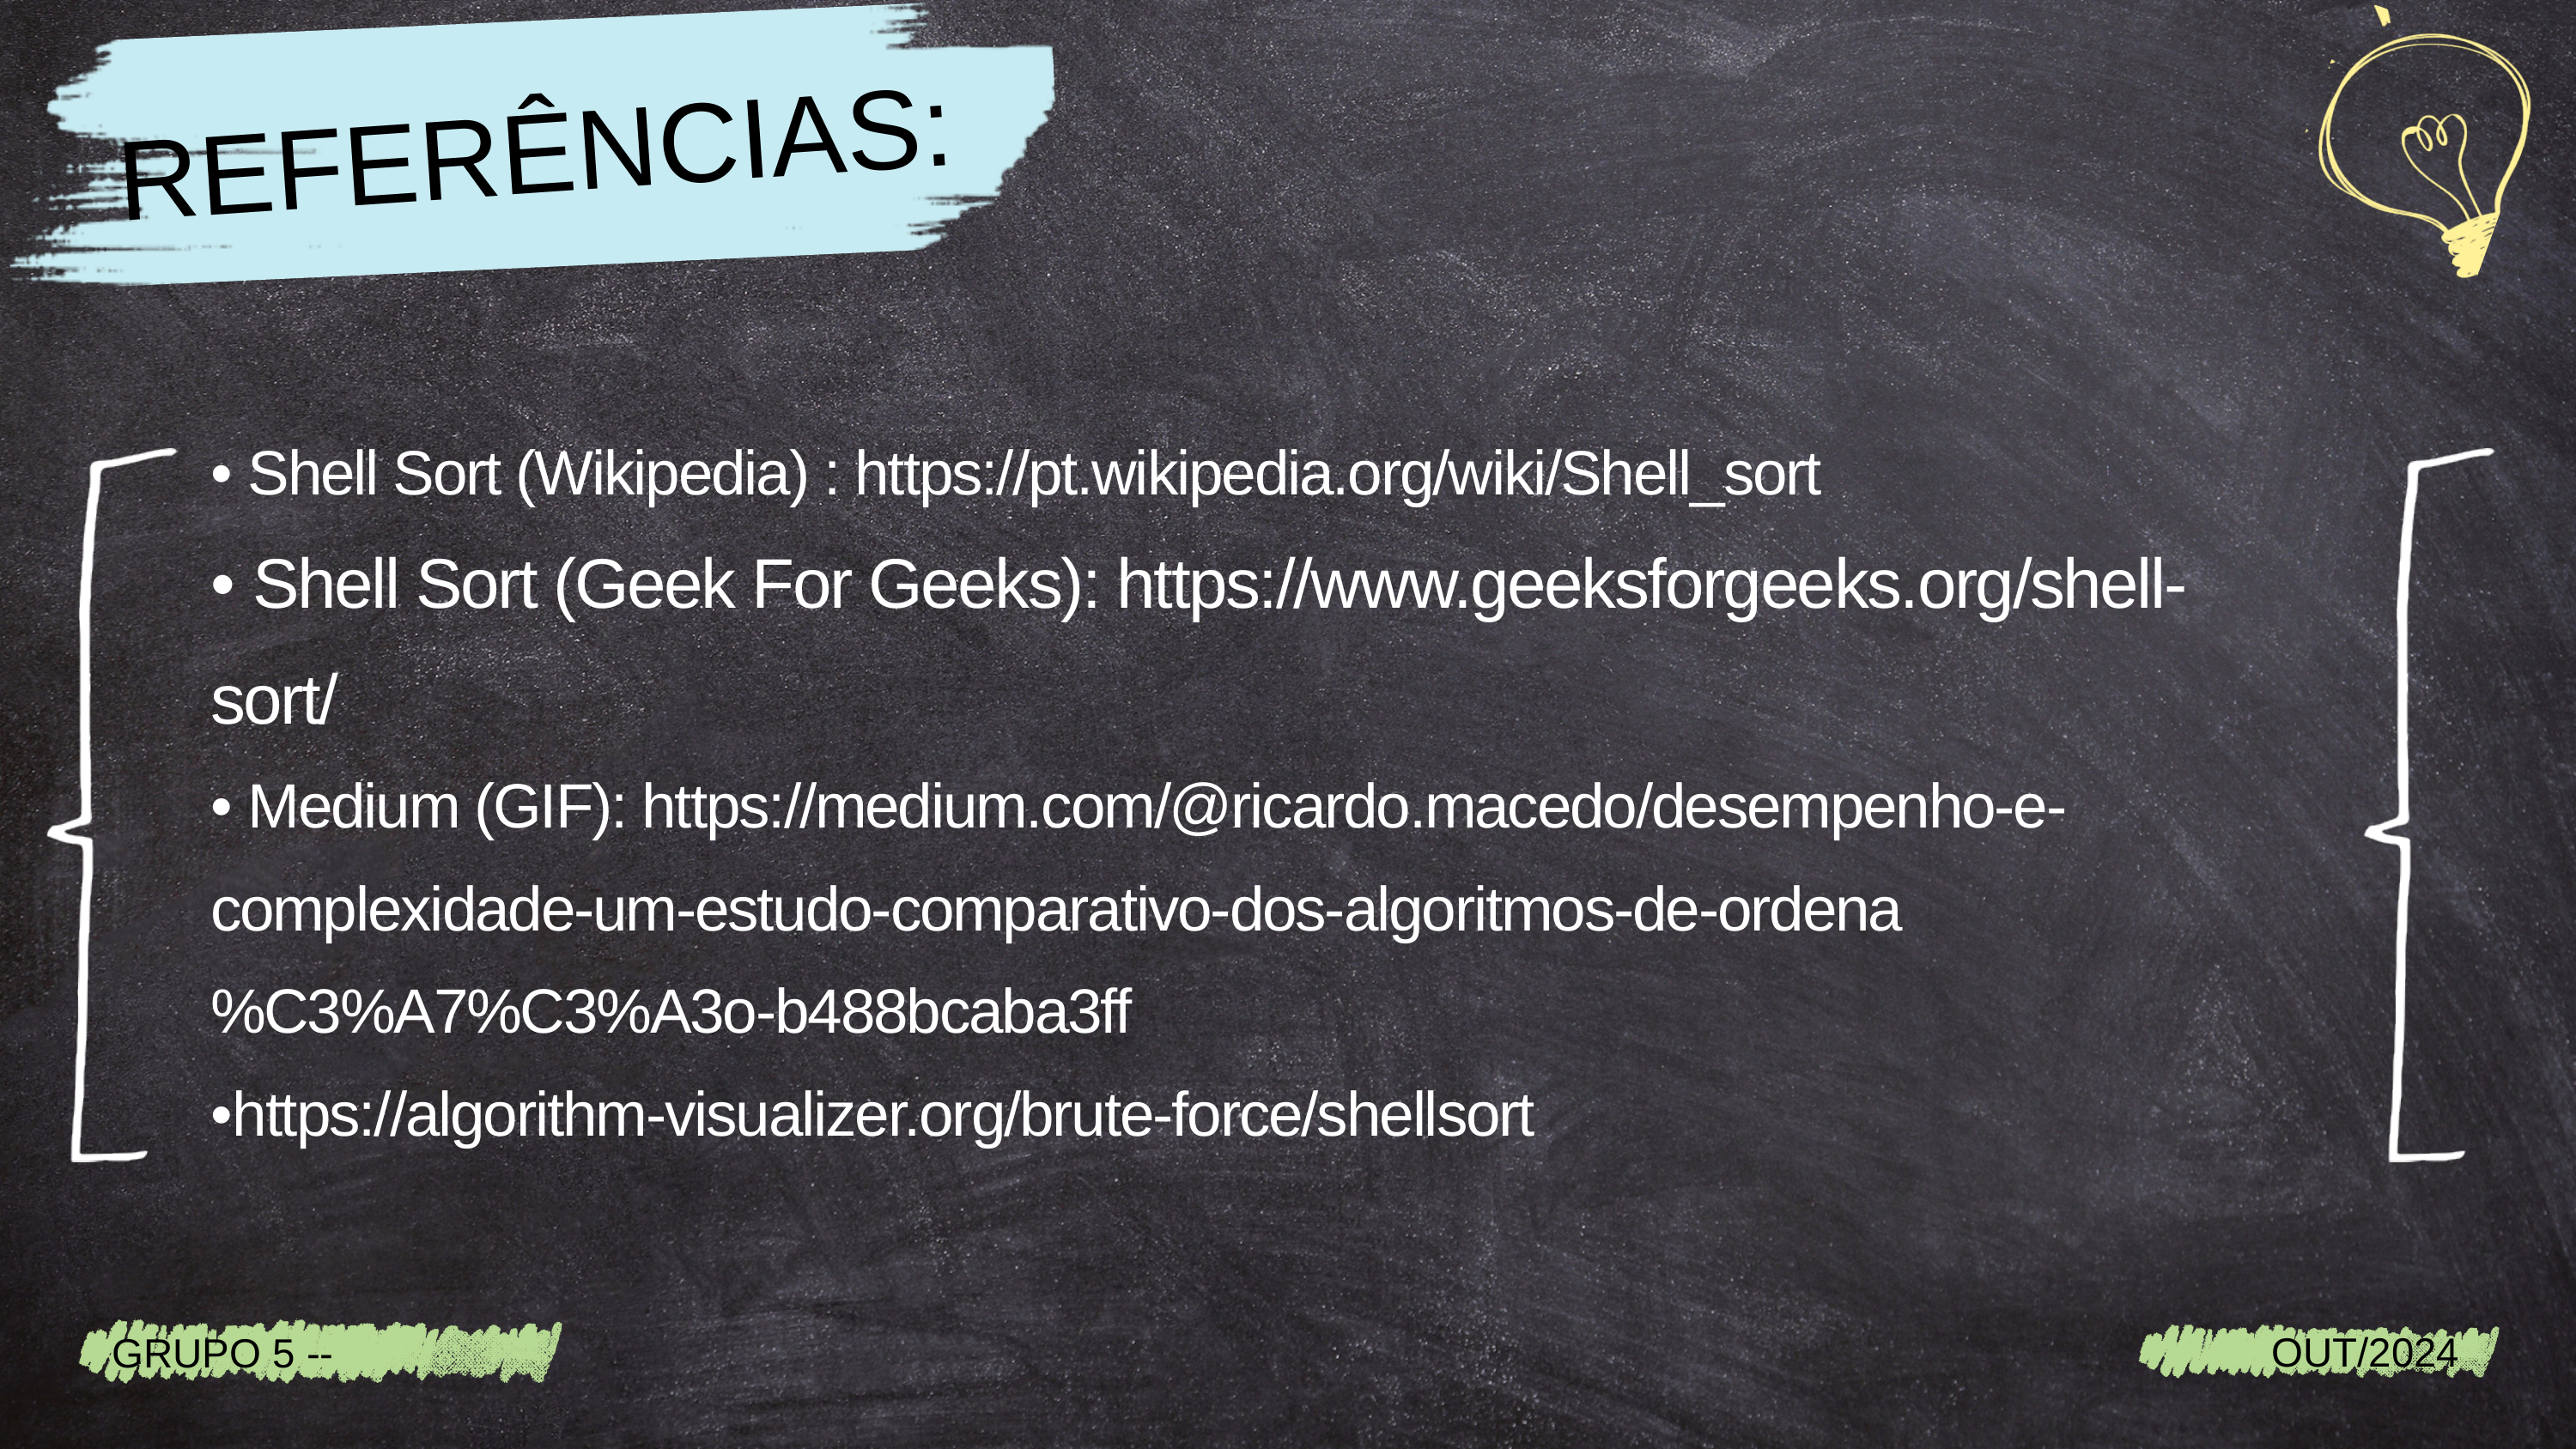

REFERÊNCIAS:
• Shell Sort (Wikipedia) : https://pt.wikipedia.org/wiki/Shell_sort
• Shell Sort (Geek For Geeks): https://www.geeksforgeeks.org/shell-sort/
• Medium (GIF): https://medium.com/@ricardo.macedo/desempenho-e-complexidade-um-estudo-comparativo-dos-algoritmos-de-ordena%C3%A7%C3%A3o-b488bcaba3ff
•https://algorithm-visualizer.org/brute-force/shellsort

OUT/2024
GRUPO 5 --